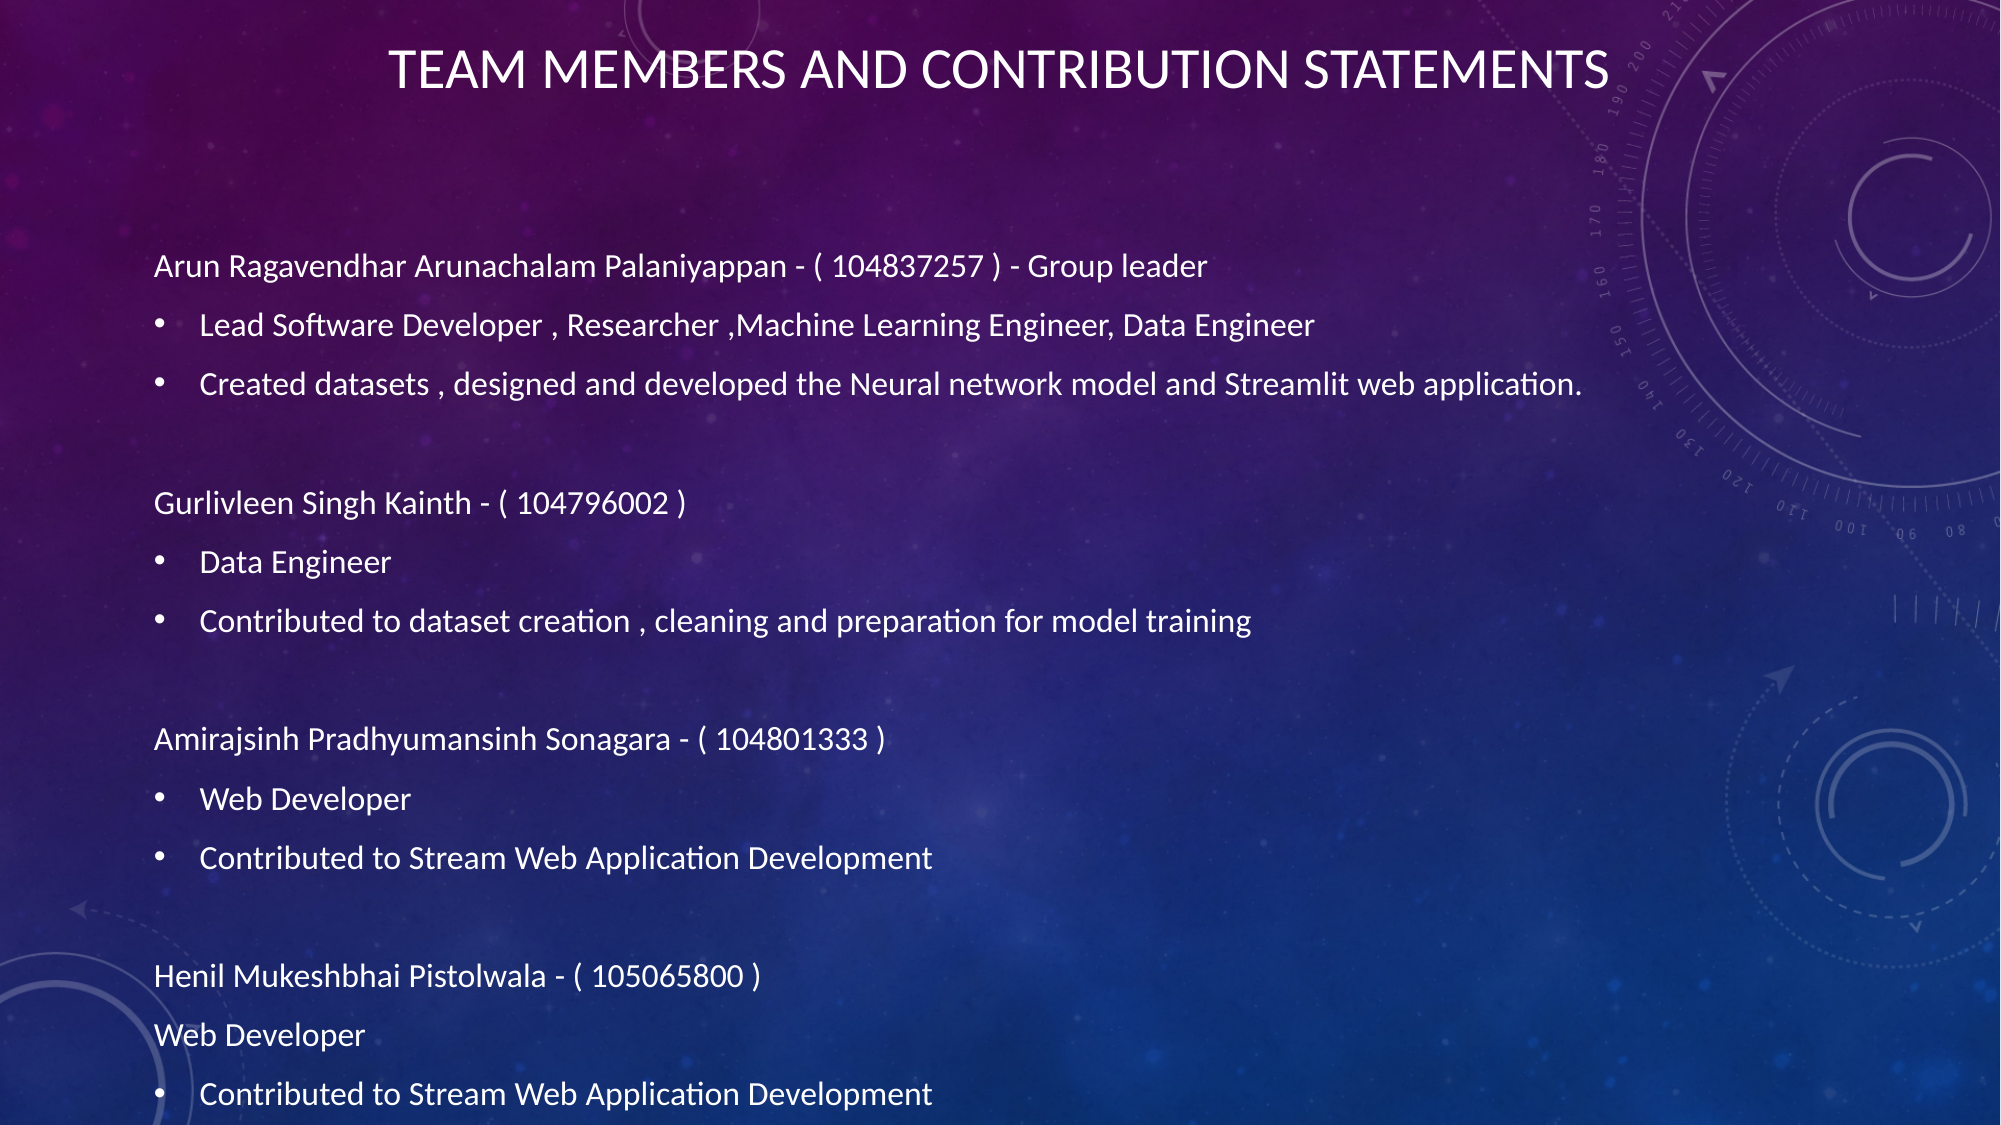

# Team Members and contribution statements

Arun Ragavendhar Arunachalam Palaniyappan - ( 104837257 ) - Group leader
Lead Software Developer , Researcher ,Machine Learning Engineer, Data Engineer
Created datasets , designed and developed the Neural network model and Streamlit web application.

Gurlivleen Singh Kainth - ( 104796002 )
Data Engineer
Contributed to dataset creation , cleaning and preparation for model training

Amirajsinh Pradhyumansinh Sonagara - ( 104801333 )
Web Developer
Contributed to Stream Web Application Development

Henil Mukeshbhai Pistolwala - ( 105065800 )
Web Developer
Contributed to Stream Web Application Development